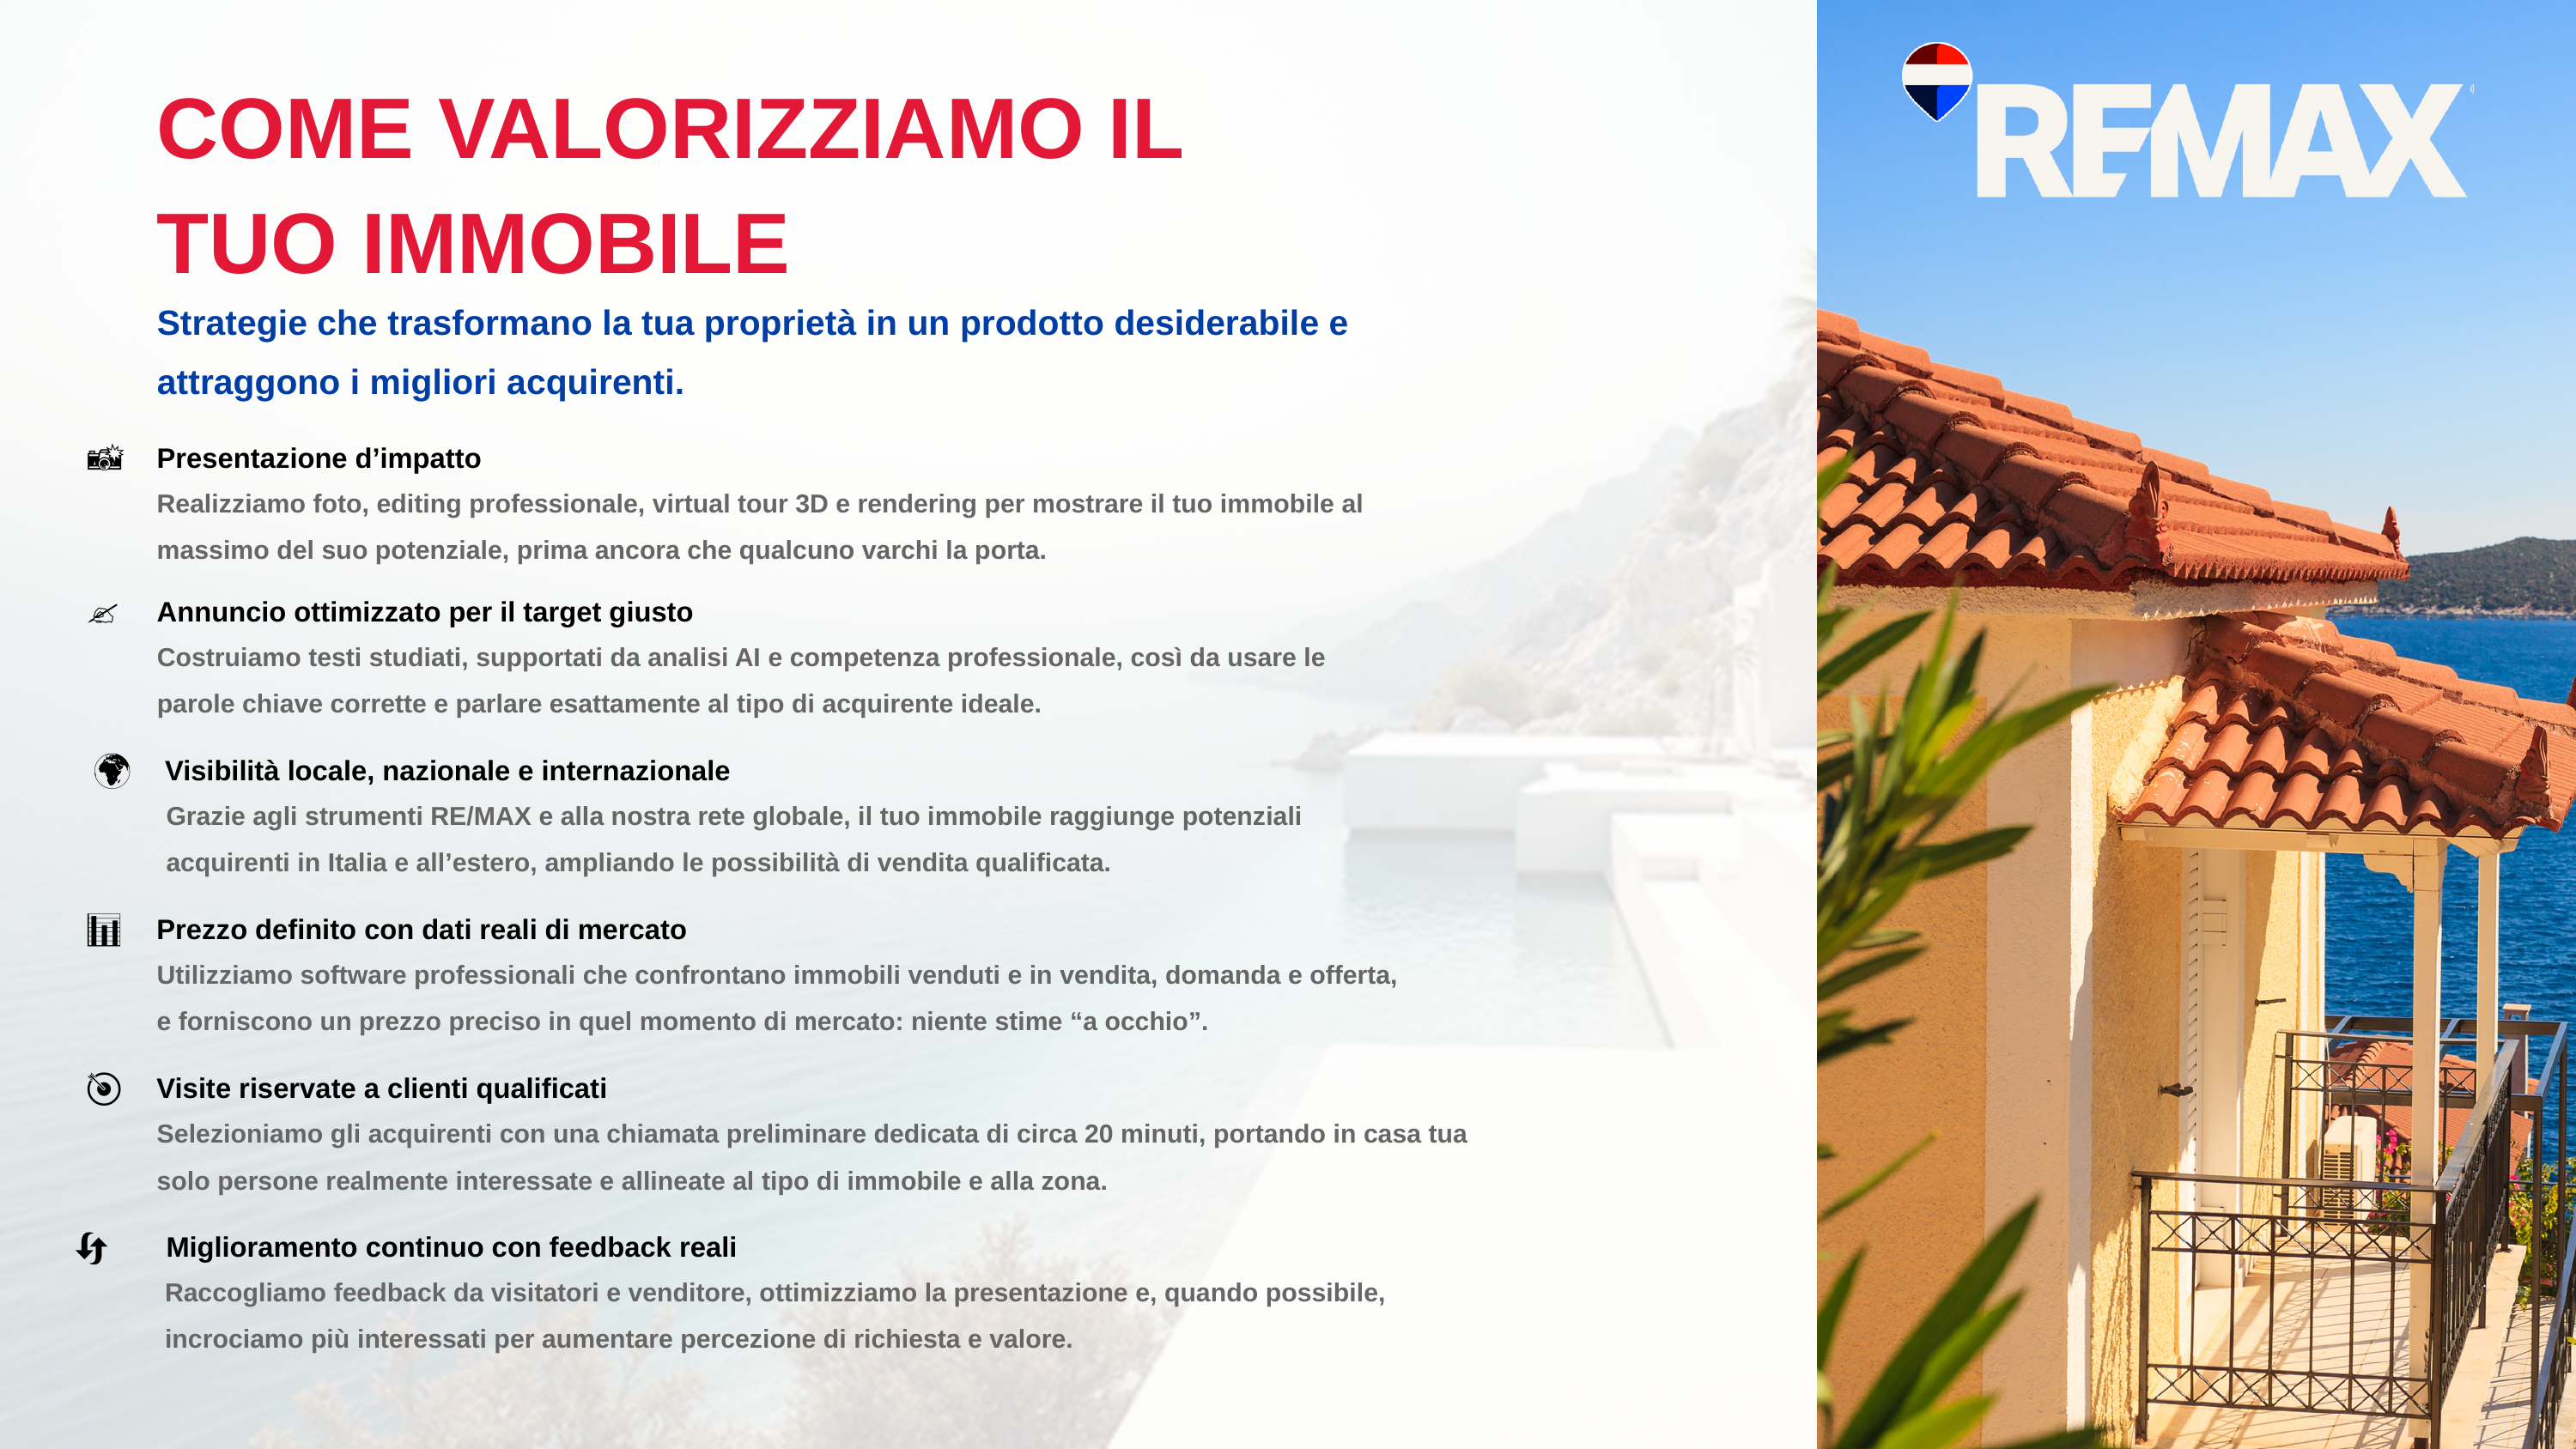

COME VALORIZZIAMO IL TUO IMMOBILE
Strategie che trasformano la tua proprietà in un prodotto desiderabile e attraggono i migliori acquirenti.
📸
Presentazione d’impatto
Realizziamo foto, editing professionale, virtual tour 3D e rendering per mostrare il tuo immobile al massimo del suo potenziale, prima ancora che qualcuno varchi la porta.
✍️
Annuncio ottimizzato per il target giusto
Costruiamo testi studiati, supportati da analisi AI e competenza professionale, così da usare le parole chiave corrette e parlare esattamente al tipo di acquirente ideale.
🌍
Visibilità locale, nazionale e internazionale
Grazie agli strumenti RE/MAX e alla nostra rete globale, il tuo immobile raggiunge potenziali acquirenti in Italia e all’estero, ampliando le possibilità di vendita qualificata.
📊
Prezzo definito con dati reali di mercato
Utilizziamo software professionali che confrontano immobili venduti e in vendita, domanda e offerta, e forniscono un prezzo preciso in quel momento di mercato: niente stime “a occhio”.
🎯
Visite riservate a clienti qualificati
Selezioniamo gli acquirenti con una chiamata preliminare dedicata di circa 20 minuti, portando in casa tua solo persone realmente interessate e allineate al tipo di immobile e alla zona.
🔄
Miglioramento continuo con feedback reali
Raccogliamo feedback da visitatori e venditore, ottimizziamo la presentazione e, quando possibile, incrociamo più interessati per aumentare percezione di richiesta e valore.